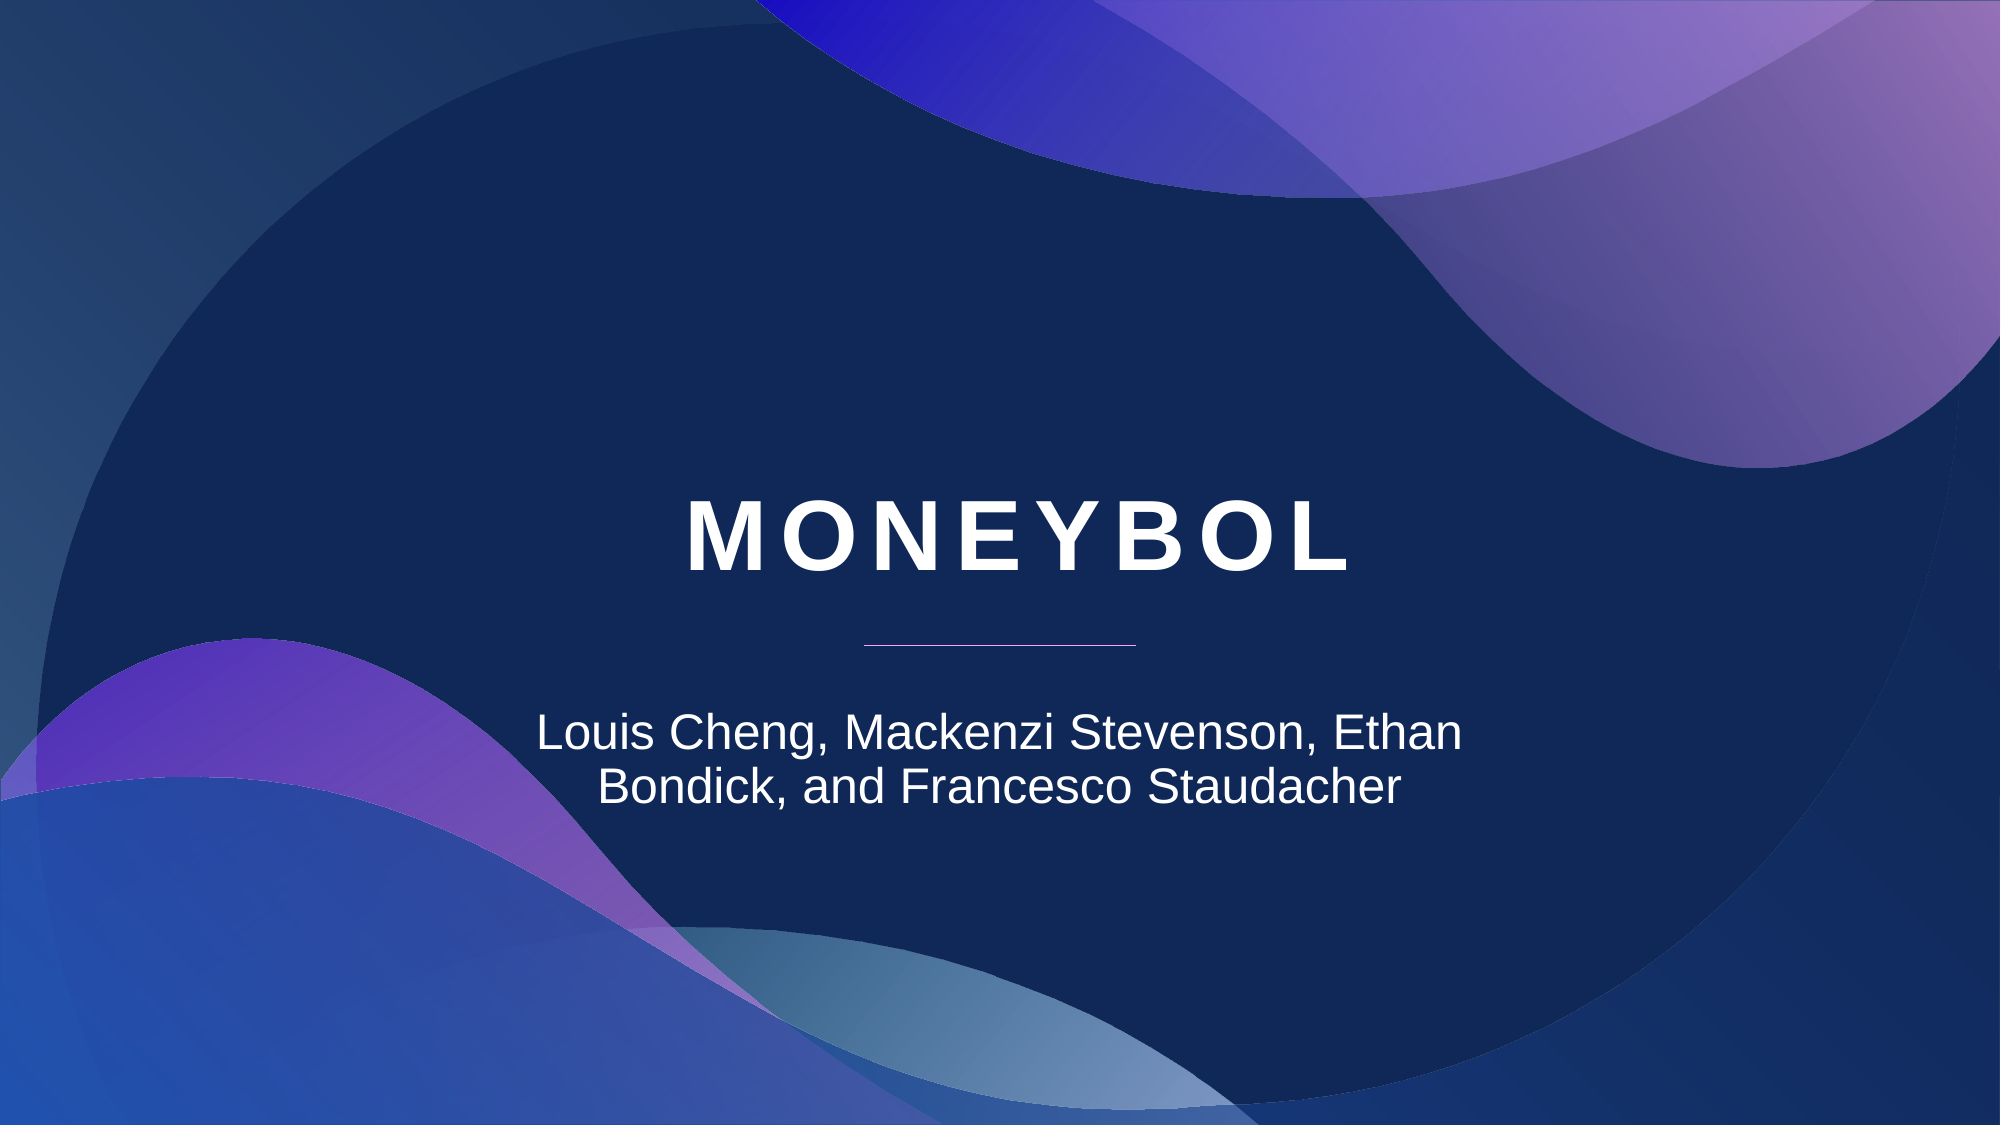

# Moneybol
Louis Cheng, Mackenzi Stevenson, Ethan Bondick, and Francesco Staudacher